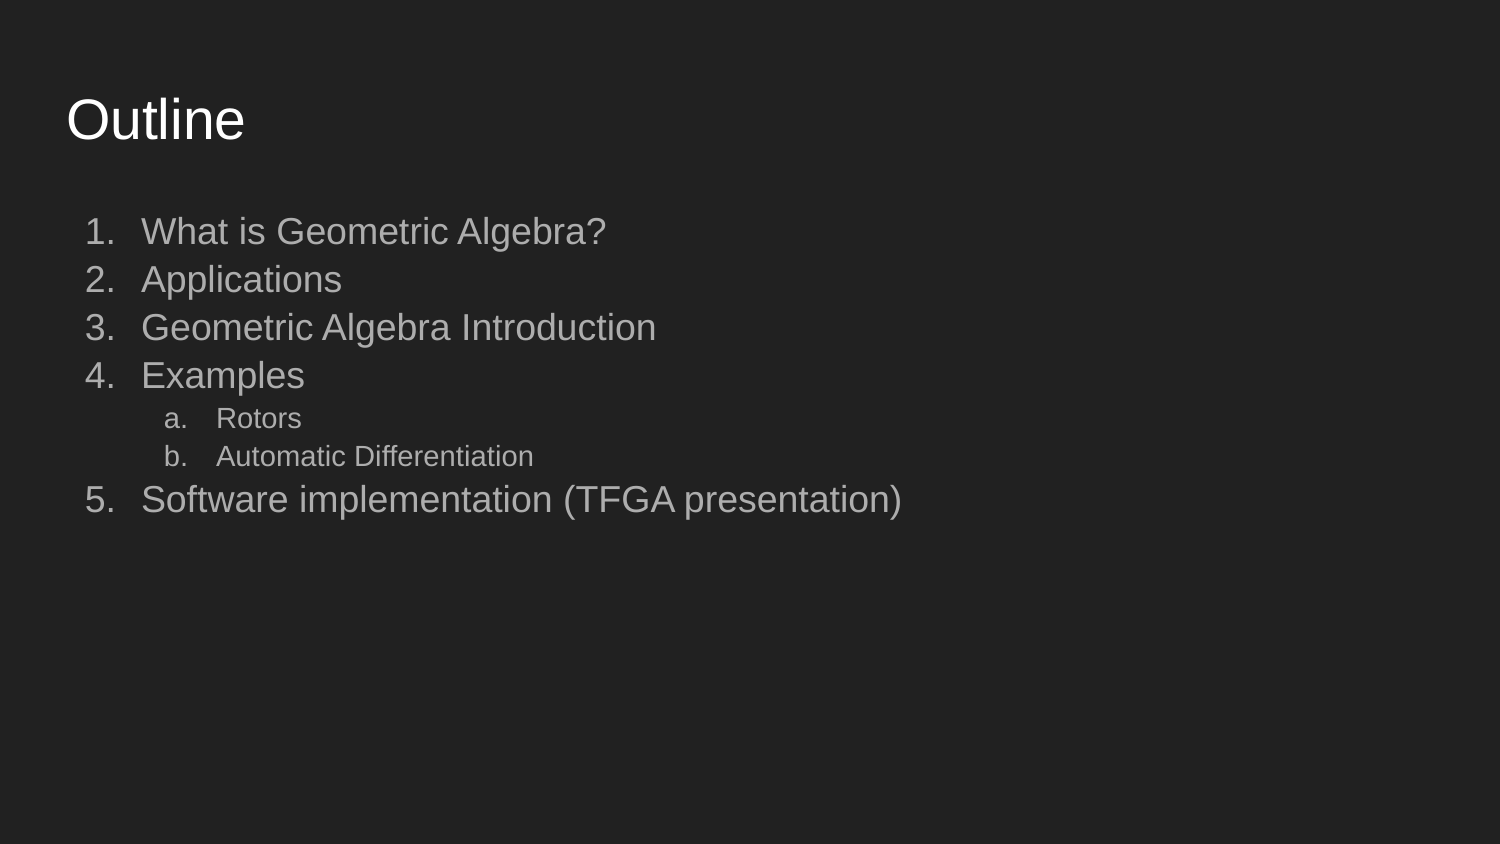

# Outline
What is Geometric Algebra?
Applications
Geometric Algebra Introduction
Examples
Rotors
Automatic Differentiation
Software implementation (TFGA presentation)